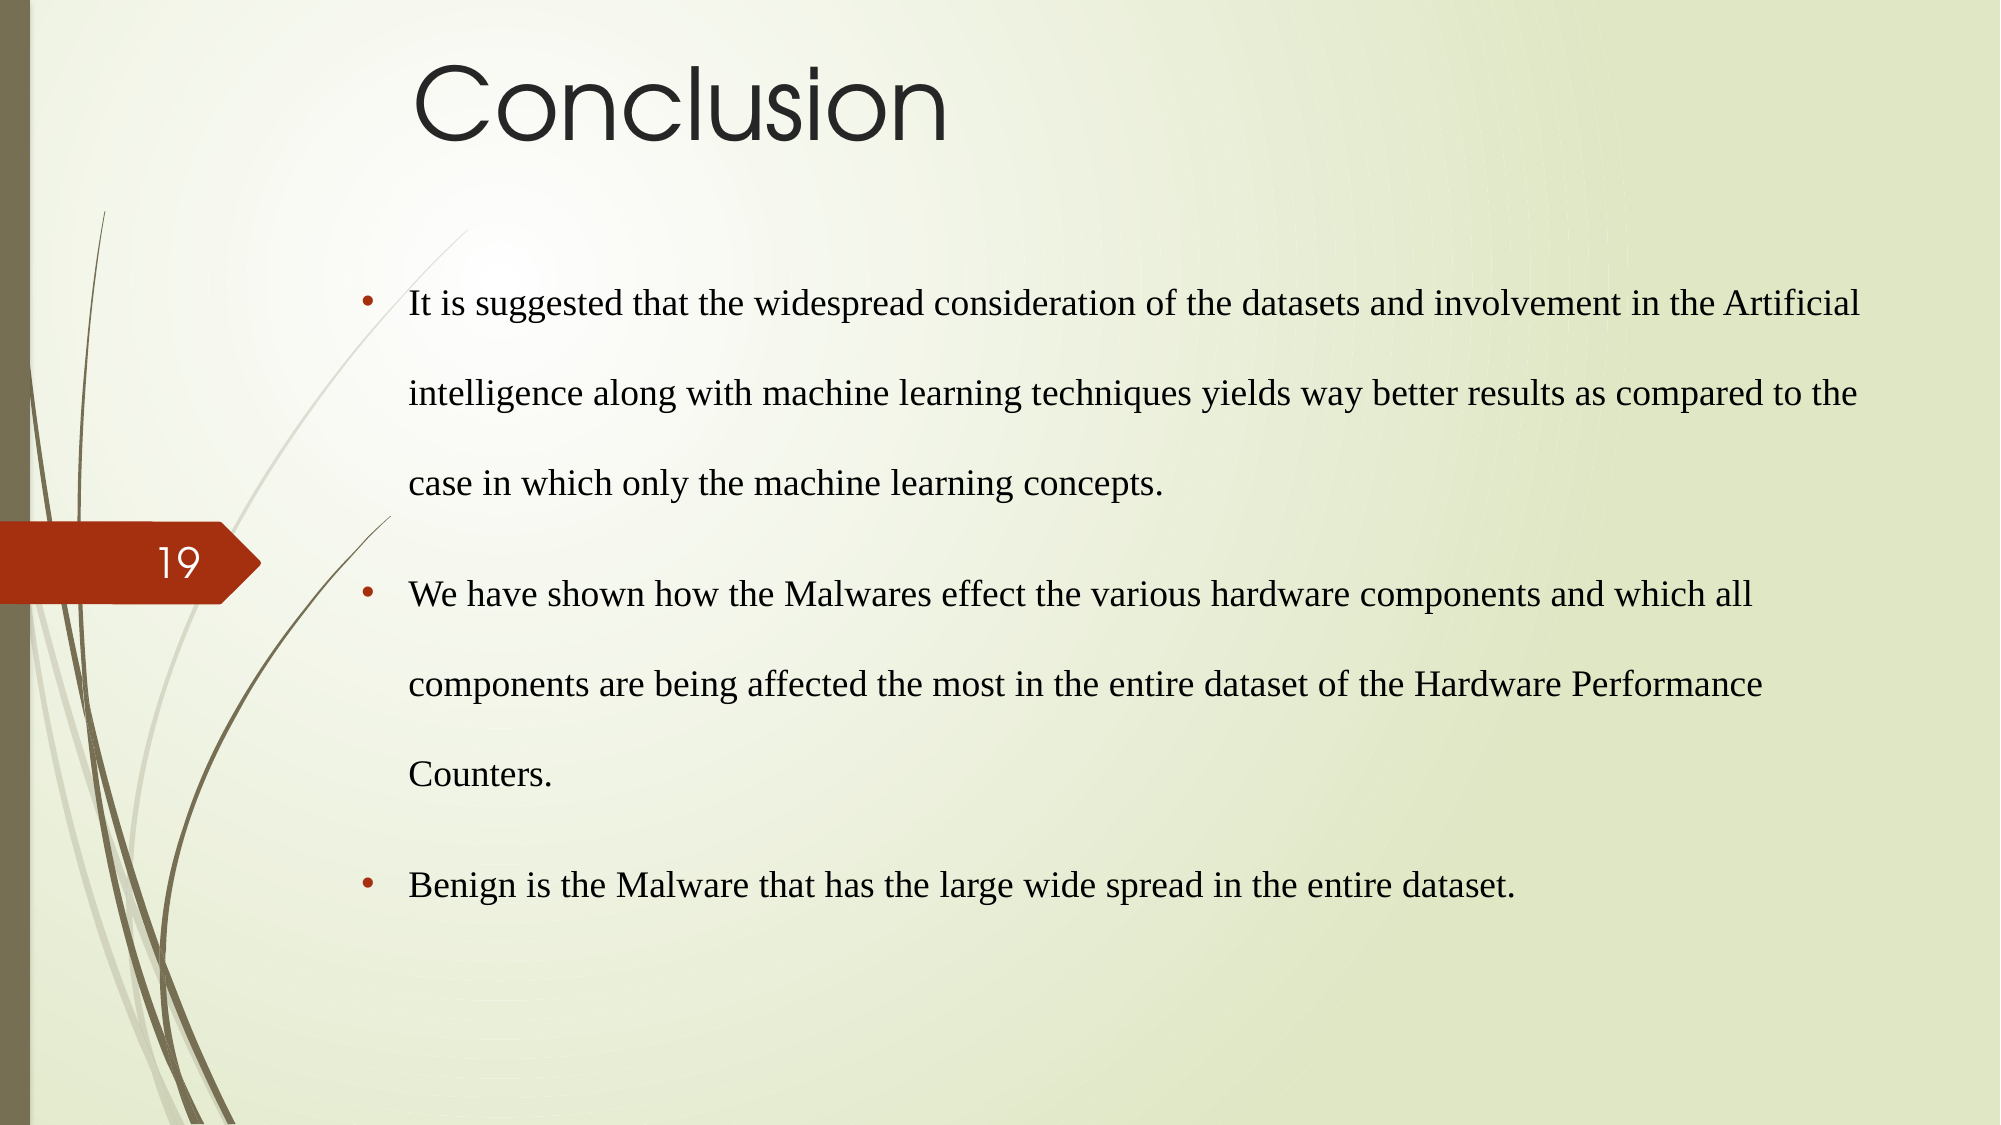

# Conclusion
It is suggested that the widespread consideration of the datasets and involvement in the Artificial intelligence along with machine learning techniques yields way better results as compared to the case in which only the machine learning concepts.
We have shown how the Malwares effect the various hardware components and which all components are being affected the most in the entire dataset of the Hardware Performance Counters.
Benign is the Malware that has the large wide spread in the entire dataset.

19